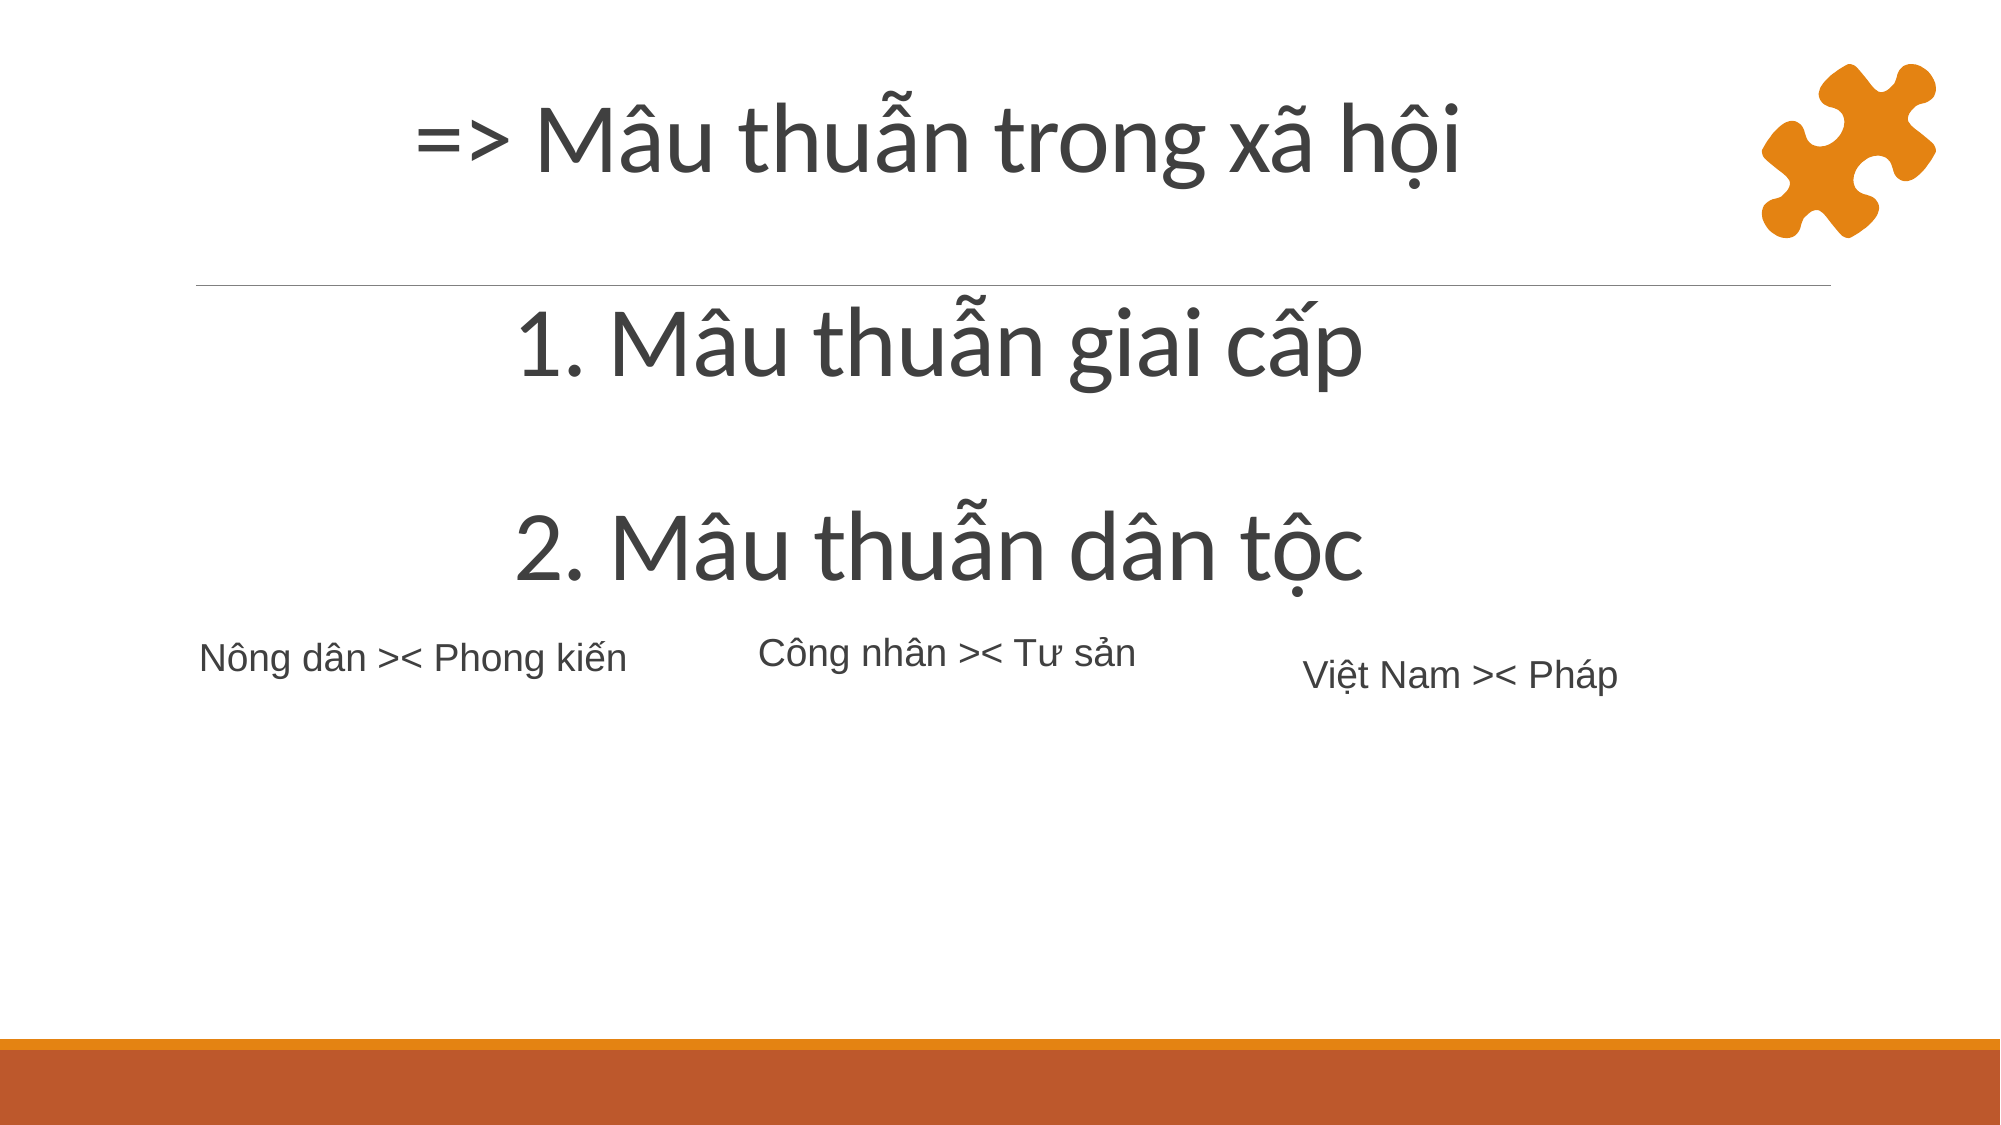

# => Mâu thuẫn trong xã hội 1. Mâu thuẫn giai cấp 2. Mâu thuẫn dân tộc
Công nhân >< Tư sản
Nông dân >< Phong kiến
Việt Nam >< Pháp
49